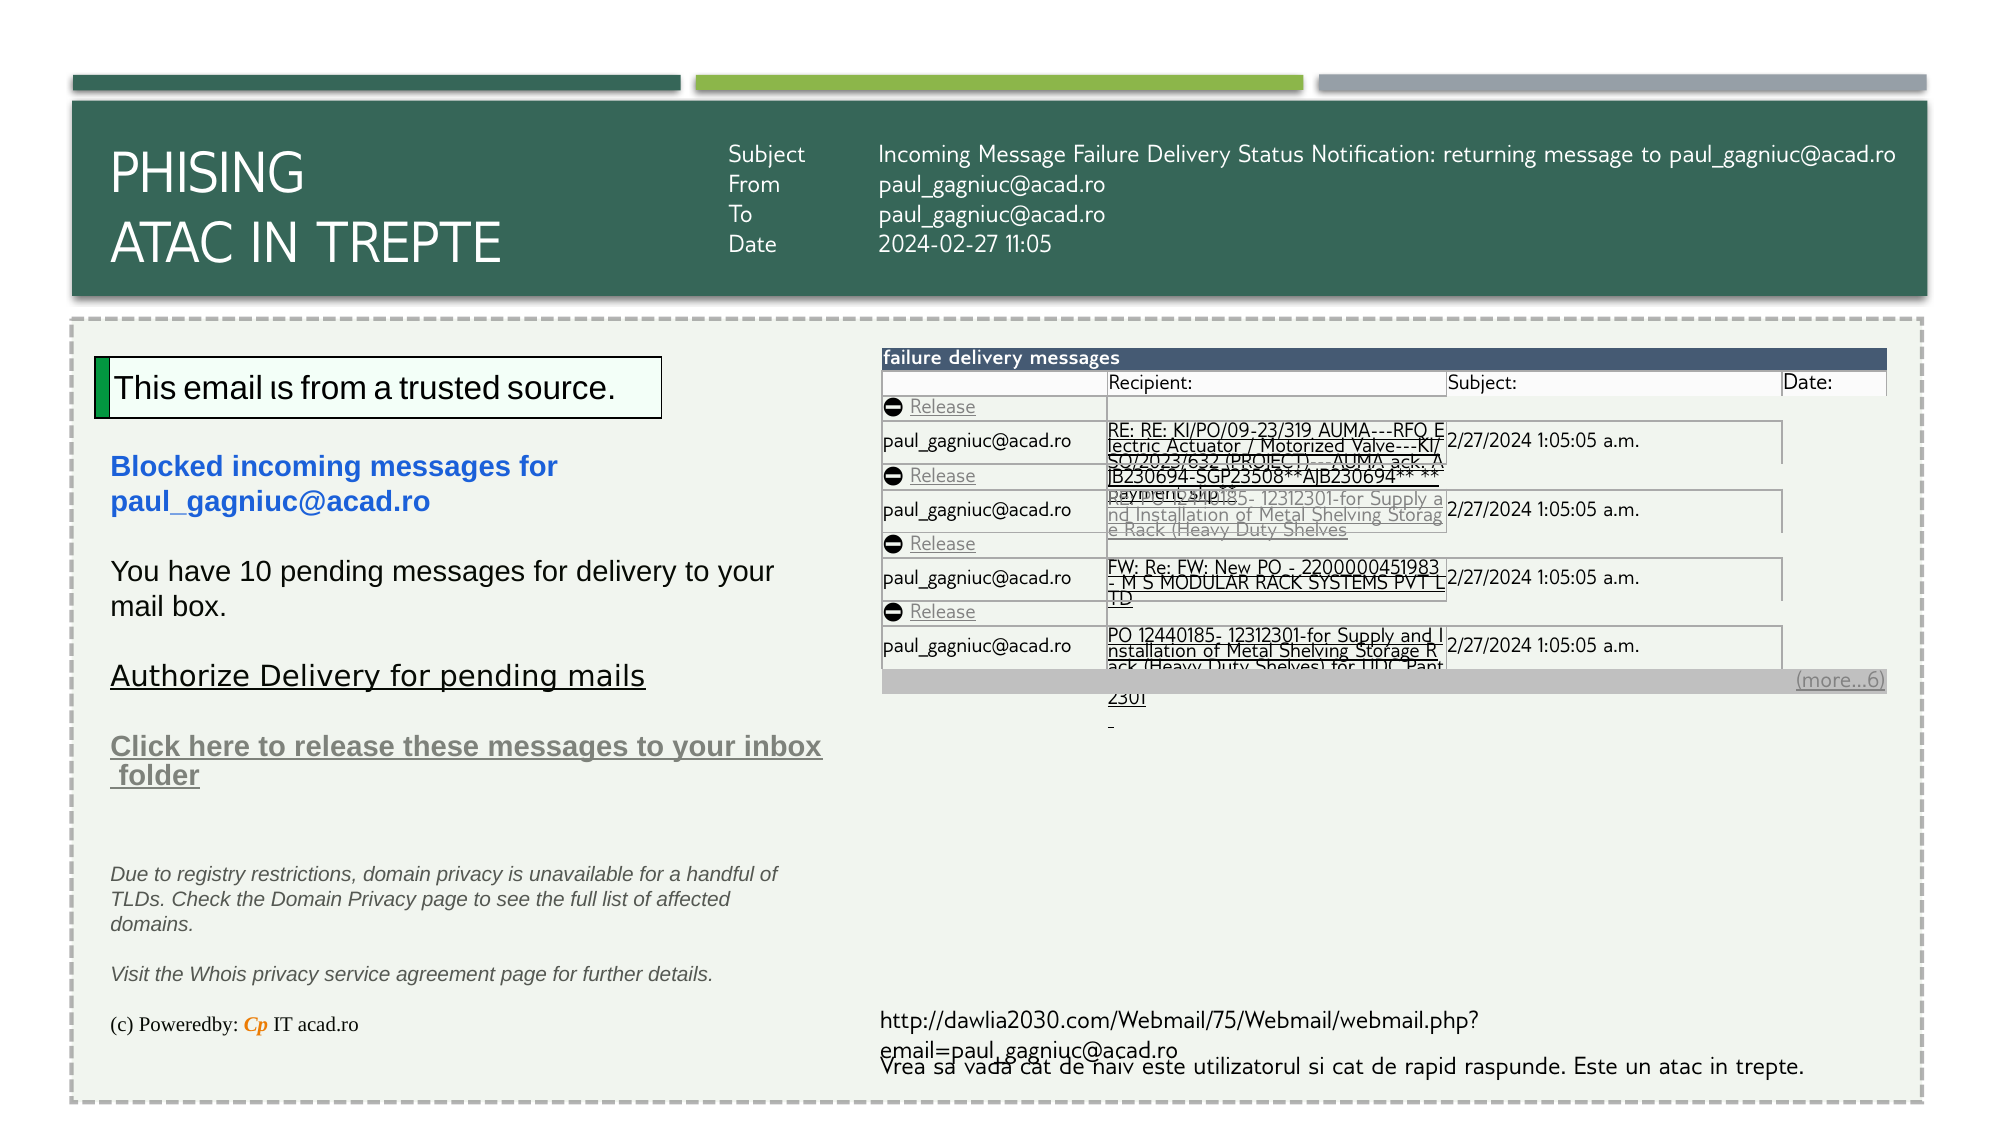

# Phising Atac in trepte
Subject 	Incoming Message Failure Delivery Status Notification: returning message to paul_gagniuc@acad.ro
From 	paul_gagniuc@acad.ro
To 	paul_gagniuc@acad.ro
Date 	2024-02-27 11:05

| failure delivery messages |  |  |  |
| --- | --- | --- | --- |
|  | Recipient: | Subject: | Date: |
| ⛔ Release |  |  |  |
| paul\_gagniuc@acad.ro | RE: RE: KI/PO/09-23/319 AUMA---RFQ Electric Actuator / Motorized Valve---KI/SO/2023/632 (PROJECT)---AUMA ack. AJB230694-SGP23508\*\*AJB230694\*\* \*\*payment slip\*\* | 2/27/2024 1:05:05 a.m. |  |
| ⛔ Release |  |  |  |
| paul\_gagniuc@acad.ro | RE: PO 12440185- 12312301-for Supply and Installation of Metal Shelving Storage Rack (Heavy Duty Shelves | 2/27/2024 1:05:05 a.m. |  |
| ⛔ Release |  |  |  |
| paul\_gagniuc@acad.ro | FW: Re: FW: New PO - 2200000451983 - M S MODULAR RACK SYSTEMS PVT LTD | 2/27/2024 1:05:05 a.m. |  |
| ⛔ Release |  |  |  |
| paul\_gagniuc@acad.ro | PO 12440185- 12312301-for Supply and Installation of Metal Shelving Storage Rack (Heavy Duty Shelves) for UDC Pantry & Stationary Centralized Store - 12312301 | 2/27/2024 1:05:05 a.m. |  |
| (more...6) |  |  |  |
|  | This email ιs from a trusted sοurce. |
| --- | --- |
Blocked incoming messages for paul_gagniuc@acad.ro
You have 10 pending messages for delivery to your mail box.
Authorize Delivery for pending mails
Click here to release these messages to your inbox folder
Due to registry restrictions, domain privacy is unavailable for a handful of TLDs. Check the Domain Privacy page to see the full list of affected domains.    
Visit the Whois privacy service agreement page for further details.
(c) Poweredby: Cp IT acad.ro
http://dawlia2030.com/Webmail/75/Webmail/webmail.php?email=paul_gagniuc@acad.ro
Vrea sa vada cat de naiv este utilizatorul si cat de rapid raspunde. Este un atac in trepte.